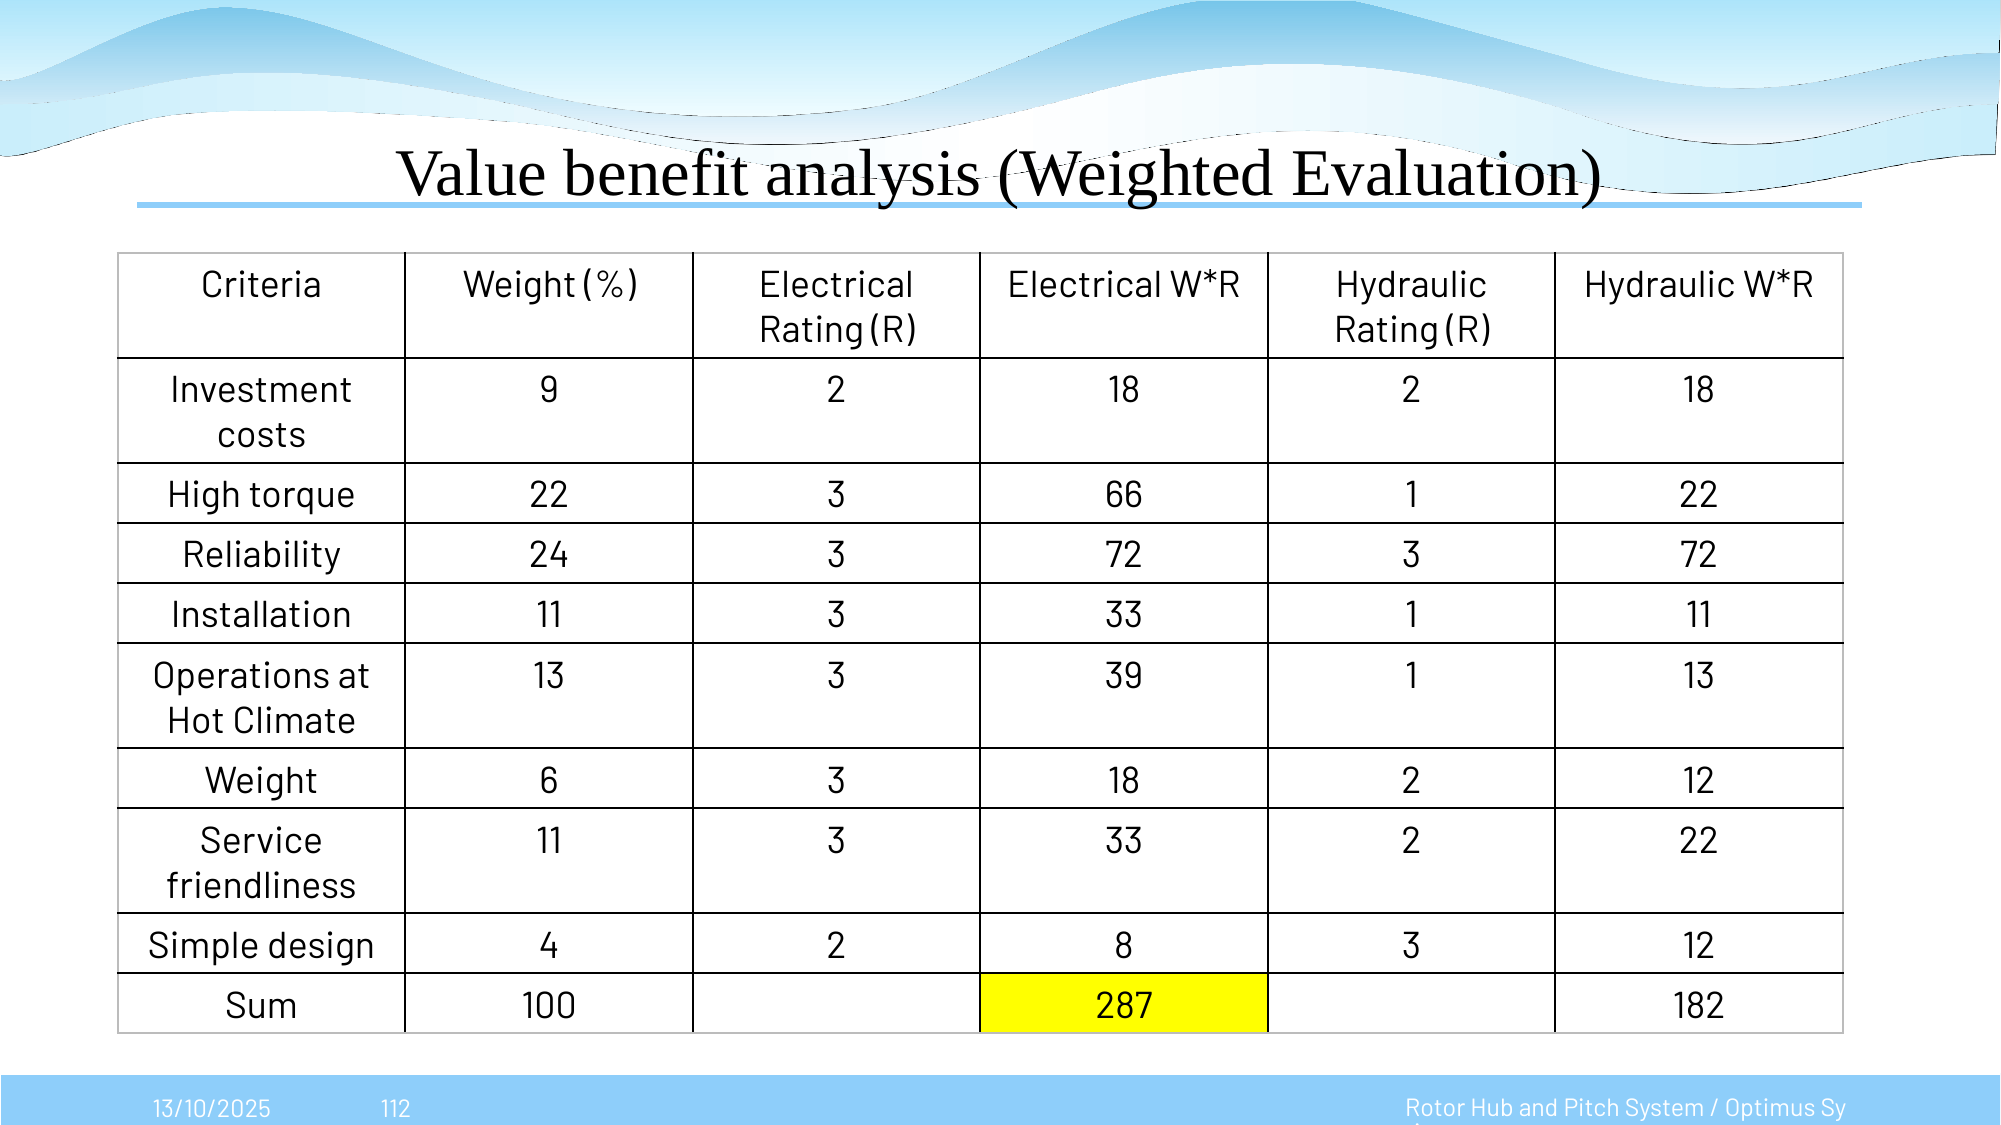

# Value benefit analysis (Weighted Evaluation)
| Criteria | Weight (%) | Electrical Rating (R) | Electrical W\*R | Hydraulic Rating (R) | Hydraulic W\*R |
| --- | --- | --- | --- | --- | --- |
| Investment costs | 9 | 2 | 18 | 2 | 18 |
| High torque | 22 | 3 | 66 | 1 | 22 |
| Reliability | 24 | 3 | 72 | 3 | 72 |
| Installation | 11 | 3 | 33 | 1 | 11 |
| Operations at Hot Climate | 13 | 3 | 39 | 1 | 13 |
| Weight | 6 | 3 | 18 | 2 | 12 |
| Service friendliness | 11 | 3 | 33 | 2 | 22 |
| Simple design | 4 | 2 | 8 | 3 | 12 |
| Sum | 100 |  | 287 |  | 182 |
Rotor Hub and Pitch System / Optimus Syria
13/10/2025
112